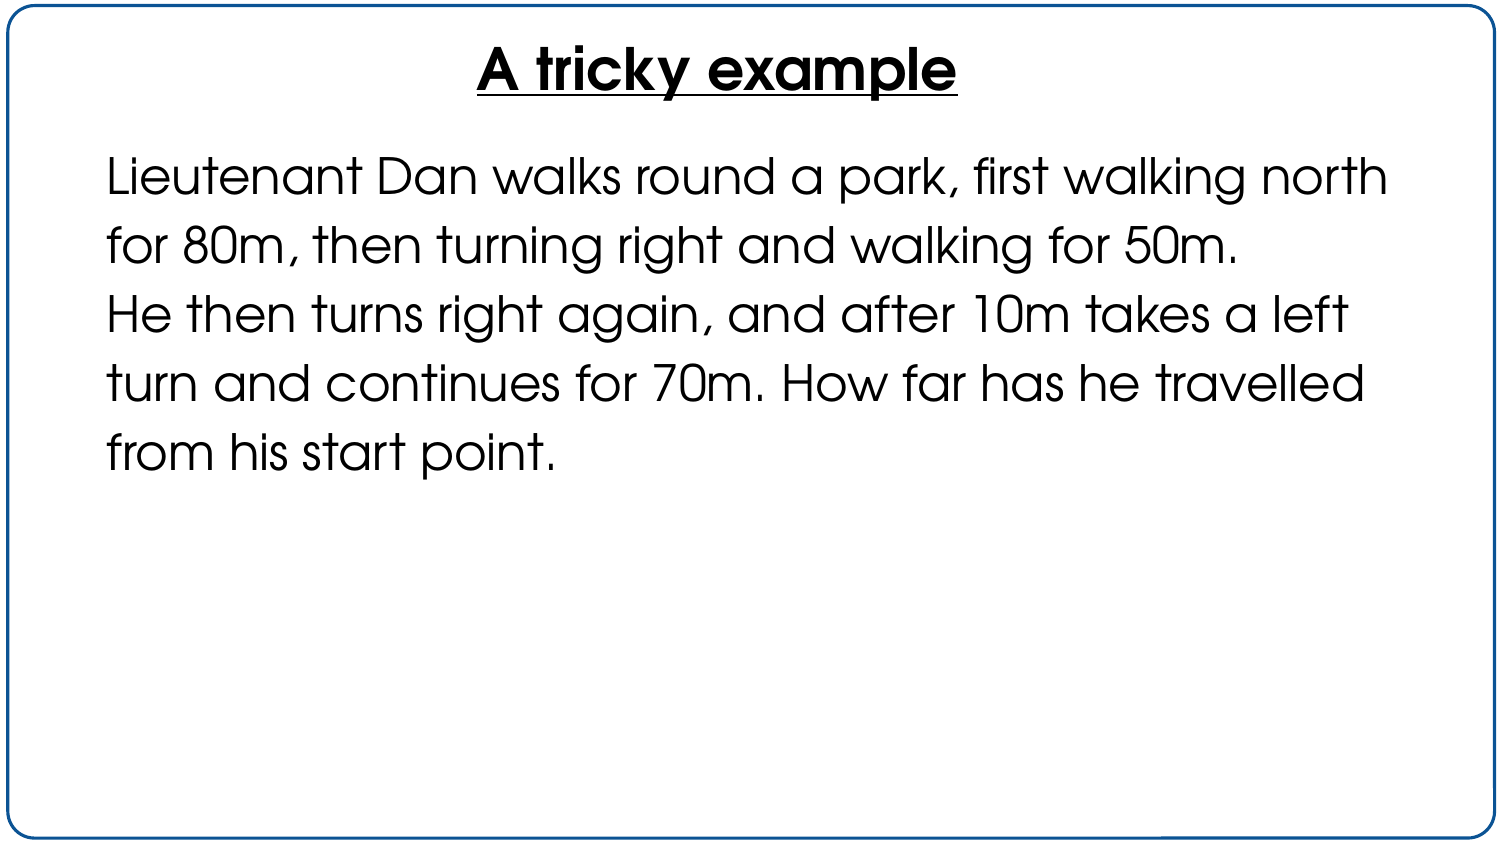

# A tricky example
Lieutenant Dan walks round a park, first walking north for 80m, then turning right and walking for 50m.
He then turns right again, and after 10m takes a left turn and continues for 70m. How far has he travelled from his start point.